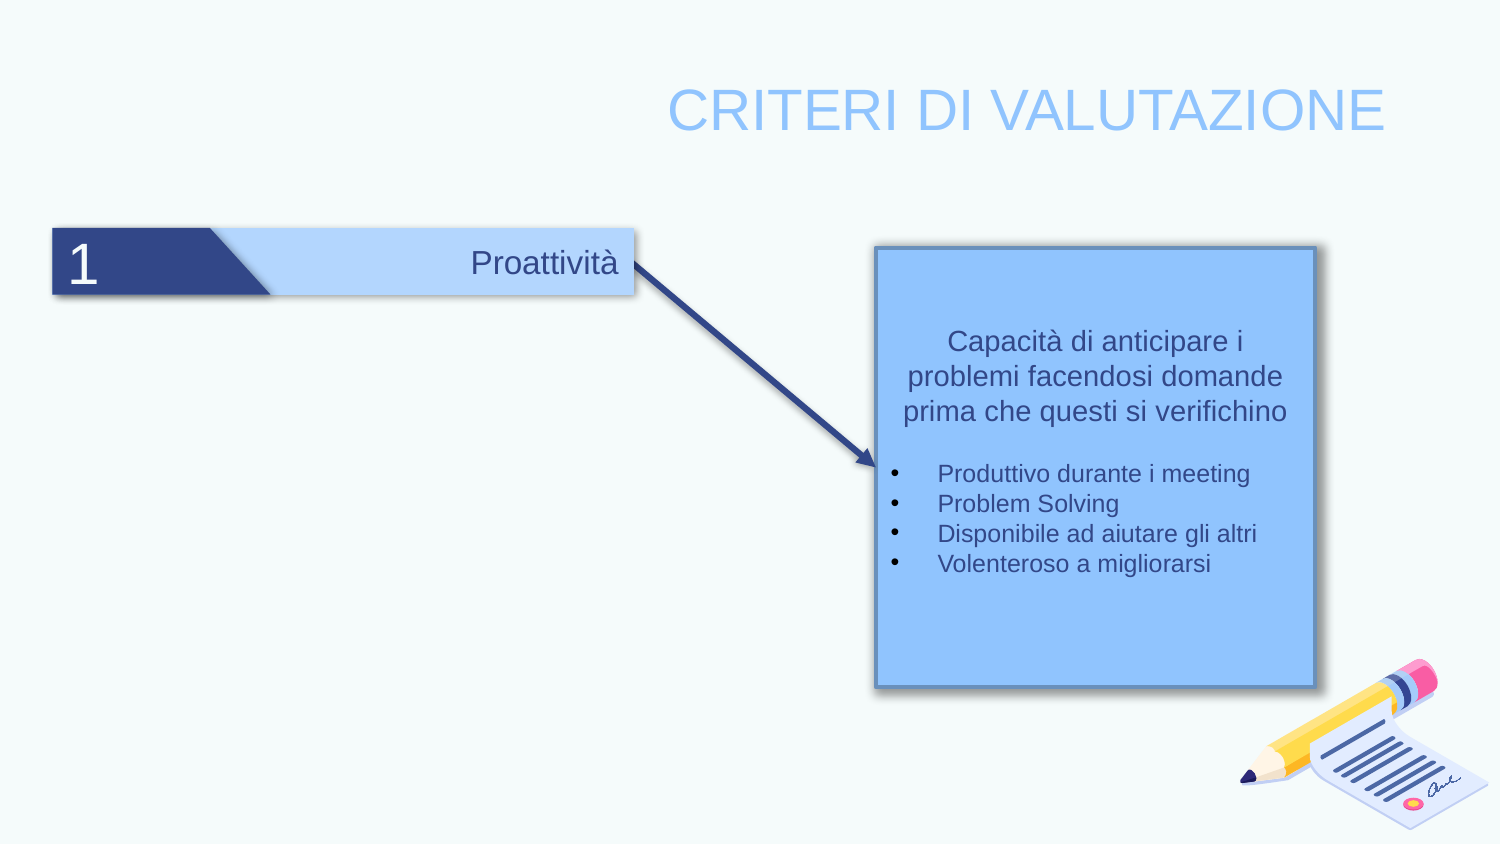

CRITERI DI VALUTAZIONE
1
Proattività
Capacità di anticipare i problemi facendosi domande prima che questi si verifichino

Produttivo durante i meeting
Problem Solving
Disponibile ad aiutare gli altri
Volenteroso a migliorarsi